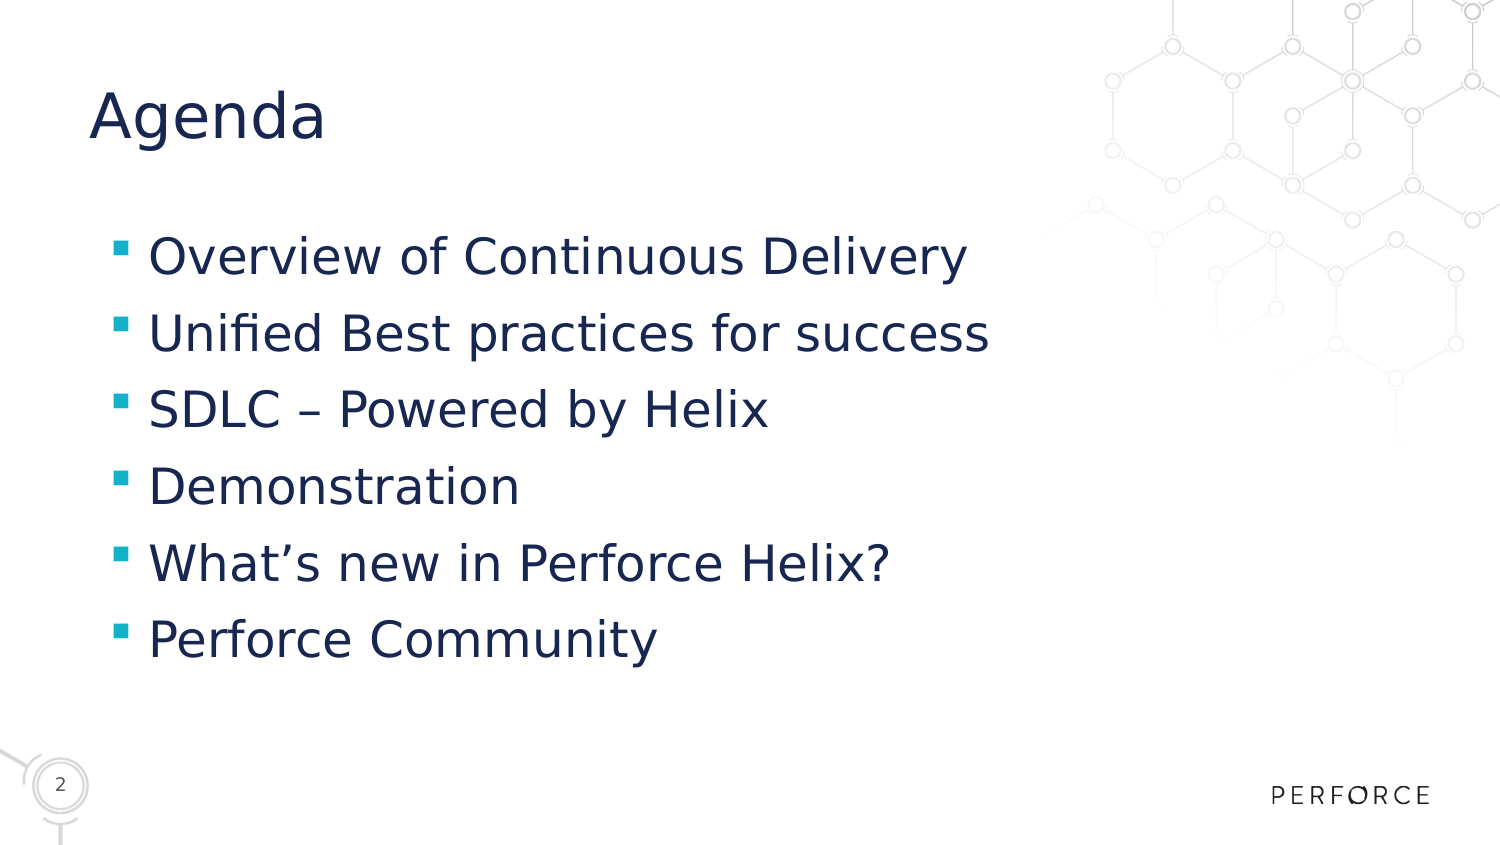

# Agenda
Overview of Continuous Delivery
Unified Best practices for success
SDLC – Powered by Helix
Demonstration
What’s new in Perforce Helix?
Perforce Community